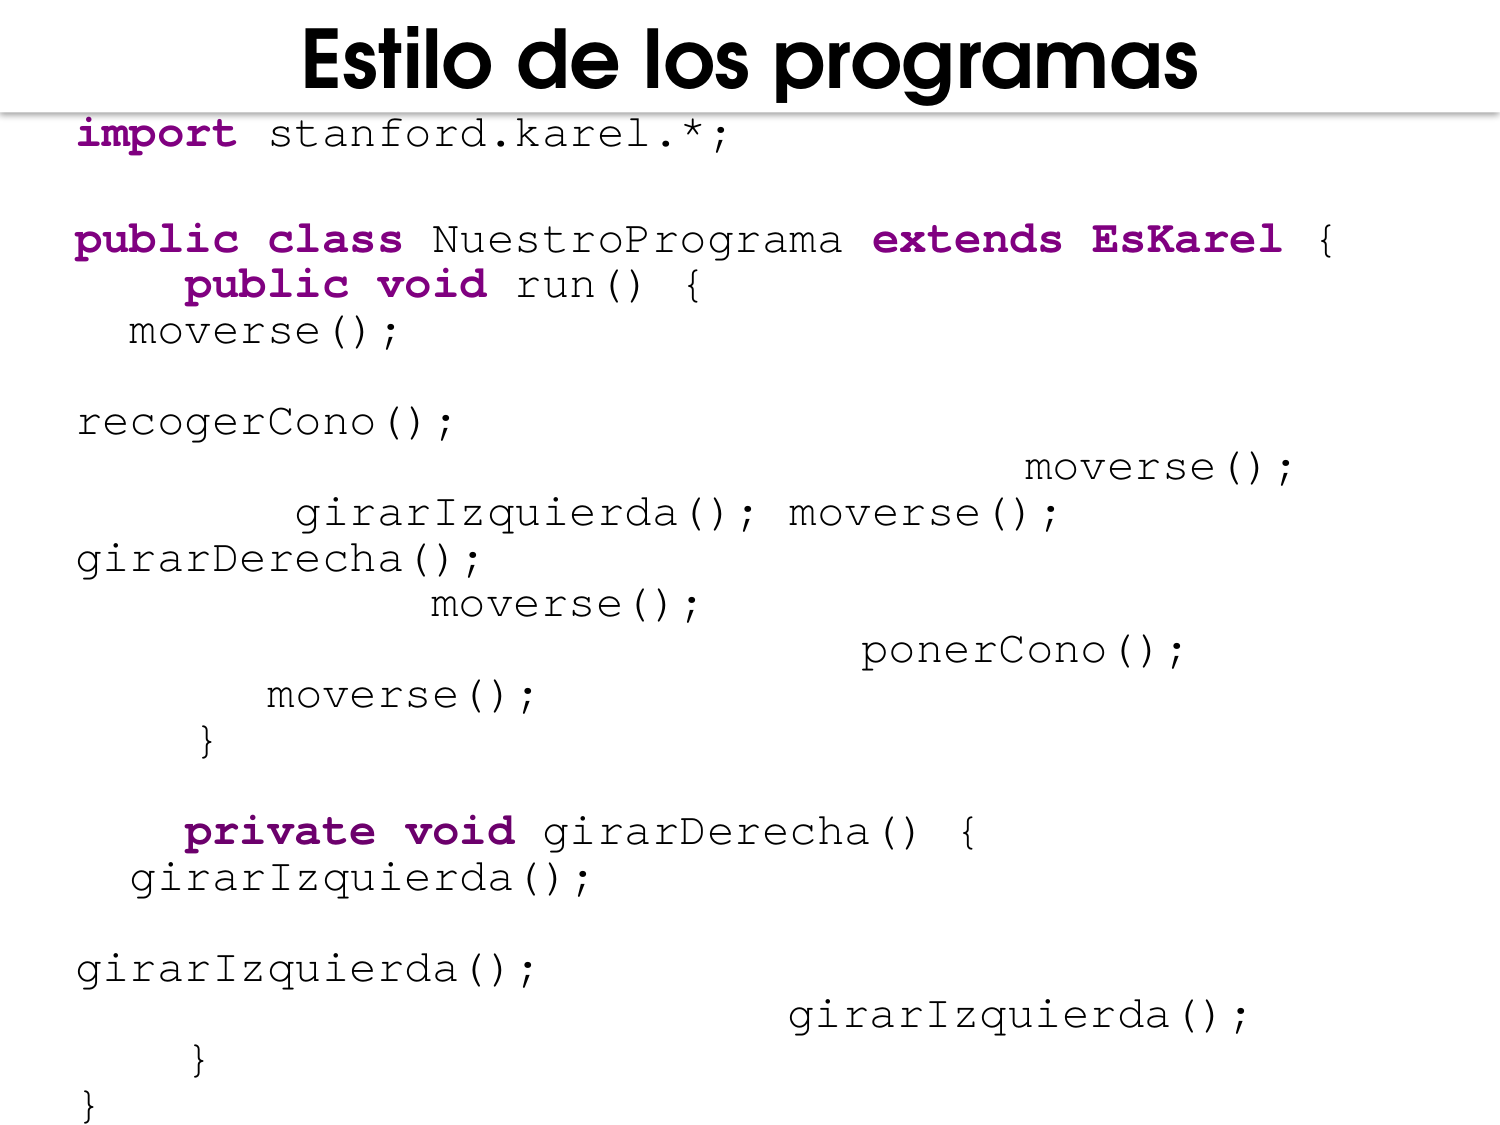

Estilo de los programas
import stanford.karel.*;

public class NuestroPrograma extends EsKarel {
    public void run() {
  moverse();
        								recogerCono();
        							moverse();
        girarIzquierda(); moverse();
girarDerecha();
        		moverse();
 					       ponerCono();
       moverse();
	}

    private void girarDerecha() {
  girarIzquierda();
        							girarIzquierda();
        					girarIzquierda();
    }
}